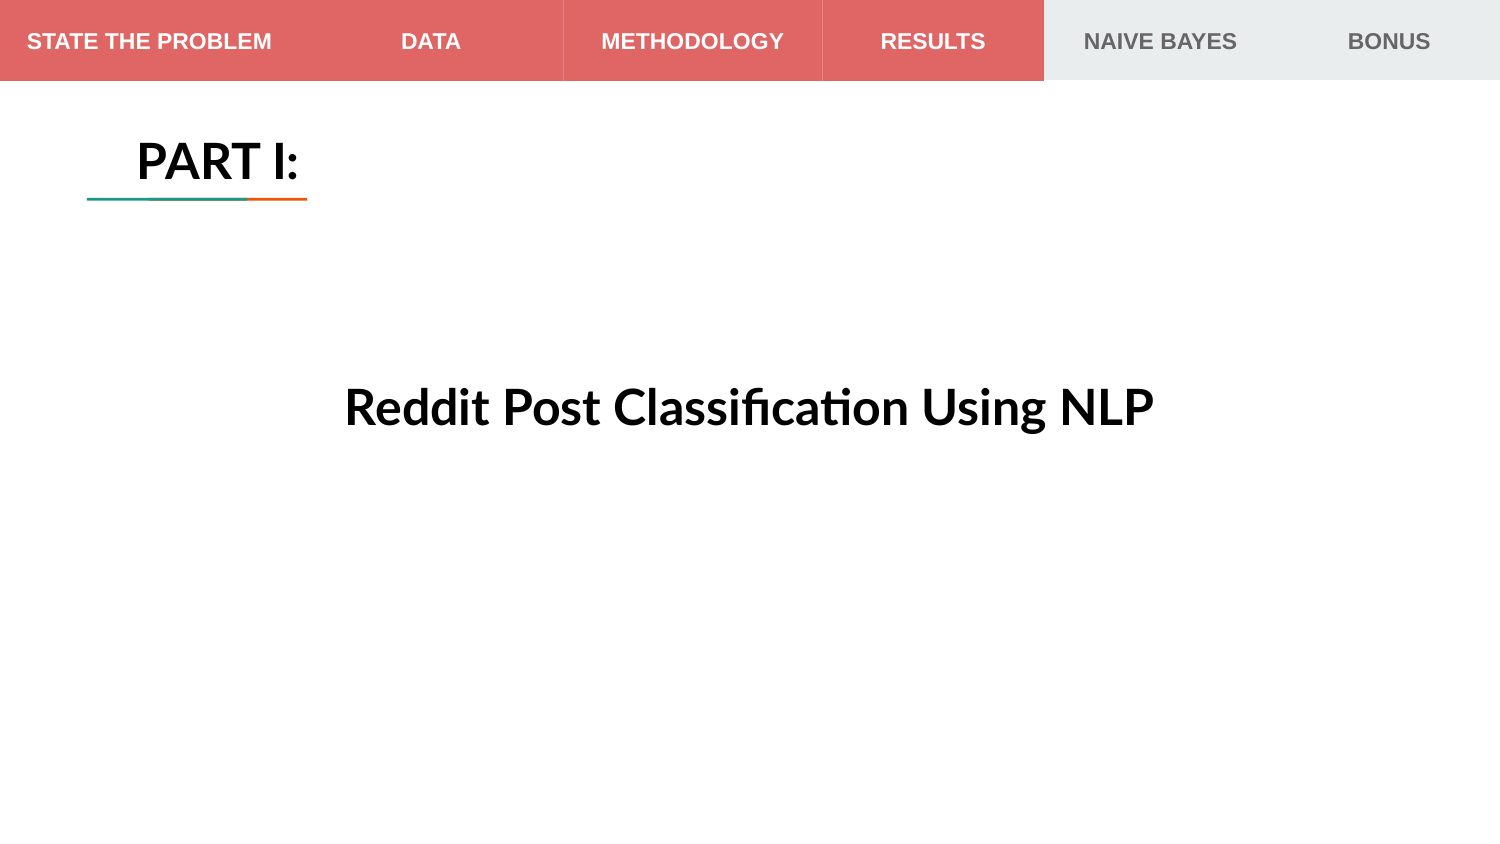

# STATE THE PROBLEM
DATA
METHODOLOGY
RESULTS
NAIVE BAYES
BONUS
PART I:
Reddit Post Classification Using NLP